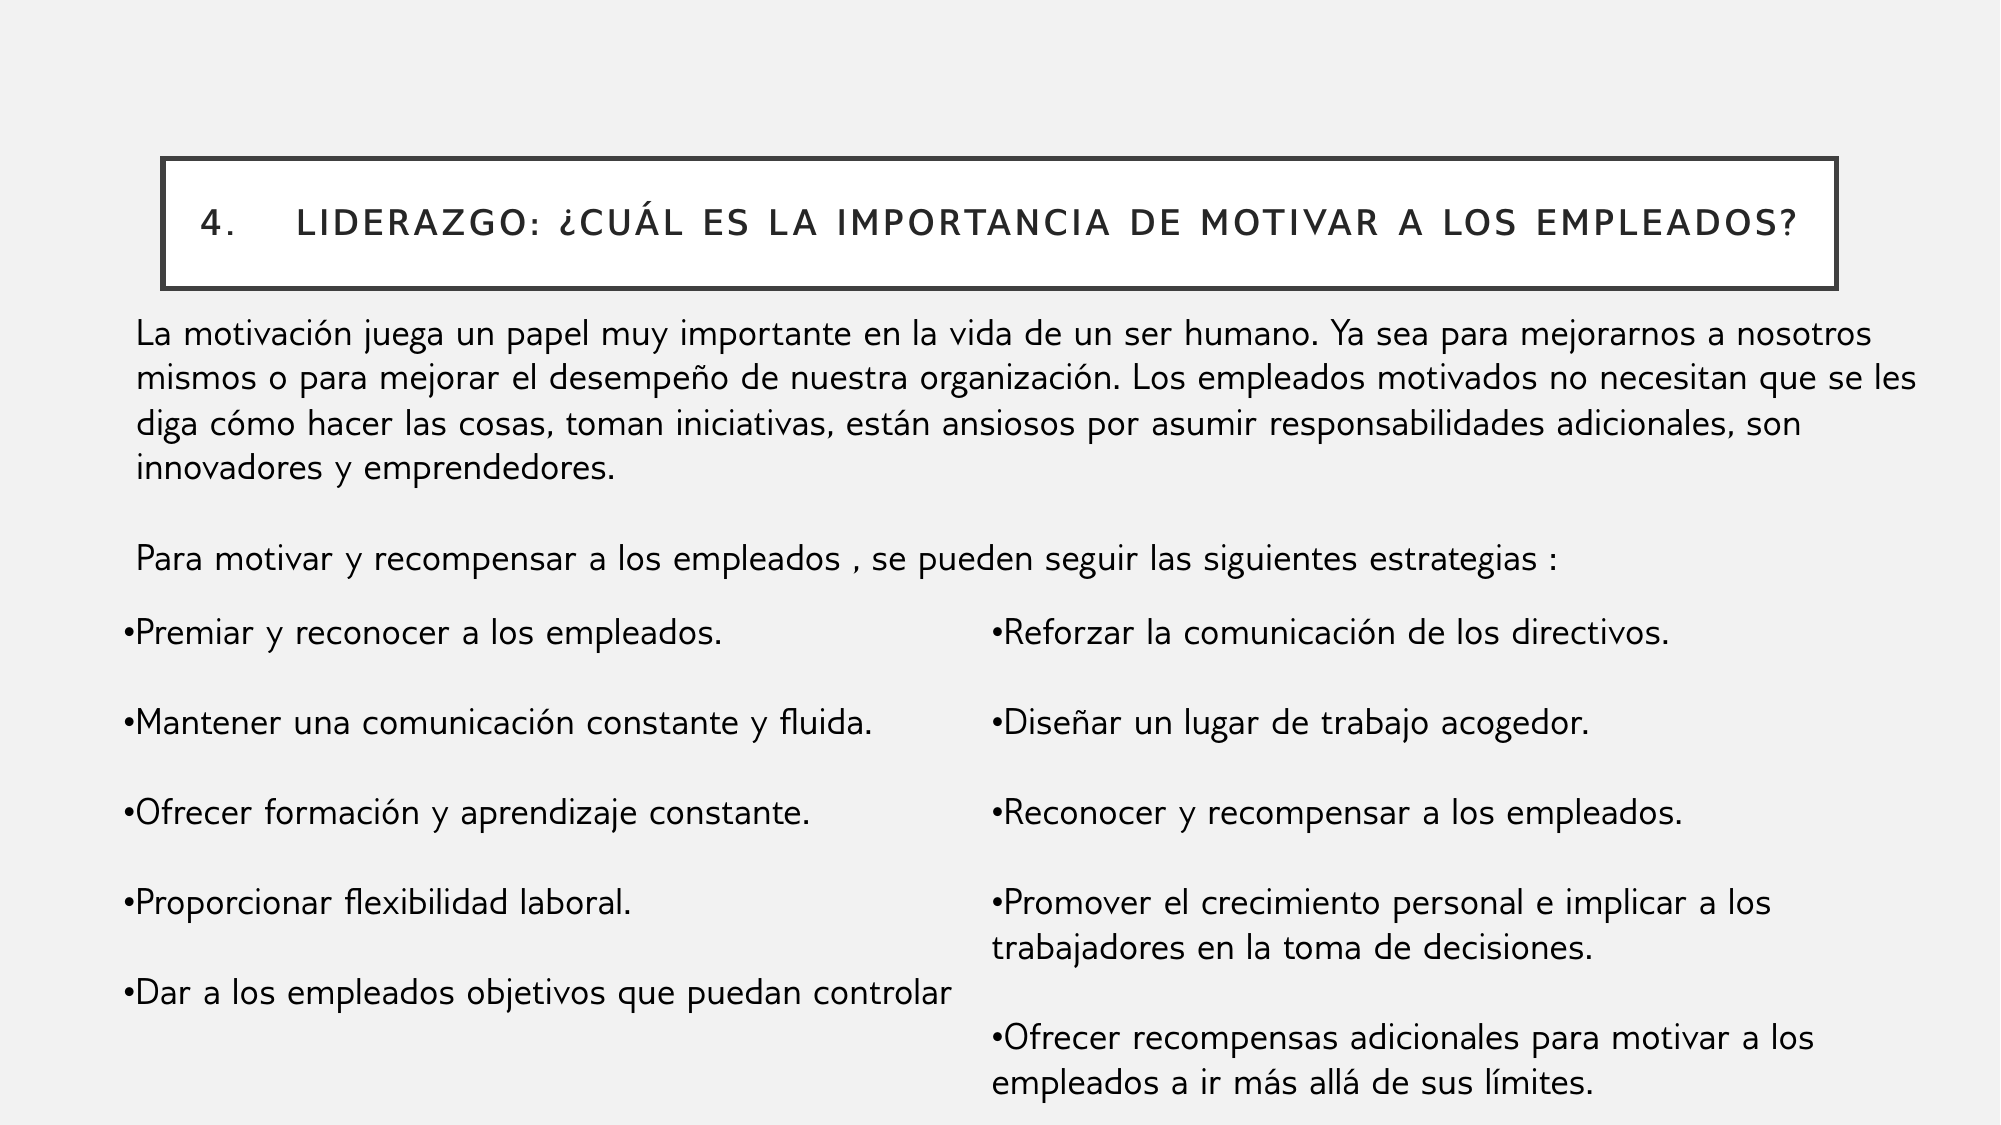

# 4.	LIDERAZGO: ¿Cuál es la importancia de motivar a los empleados?
La motivación juega un papel muy importante en la vida de un ser humano. Ya sea para mejorarnos a nosotros mismos o para mejorar el desempeño de nuestra organización. Los empleados motivados no necesitan que se les diga cómo hacer las cosas, toman iniciativas, están ansiosos por asumir responsabilidades adicionales, son innovadores y emprendedores.

Para motivar y recompensar a los empleados , se pueden seguir las siguientes estrategias :
•Reforzar la comunicación de los directivos.

•Diseñar un lugar de trabajo acogedor.

•Reconocer y recompensar a los empleados.

•Promover el crecimiento personal e implicar a los trabajadores en la toma de decisiones.

•Ofrecer recompensas adicionales para motivar a los empleados a ir más allá de sus límites.
•Premiar y reconocer a los empleados.

•Mantener una comunicación constante y fluida.

•Ofrecer formación y aprendizaje constante.

•Proporcionar flexibilidad laboral.

•Dar a los empleados objetivos que puedan controlar